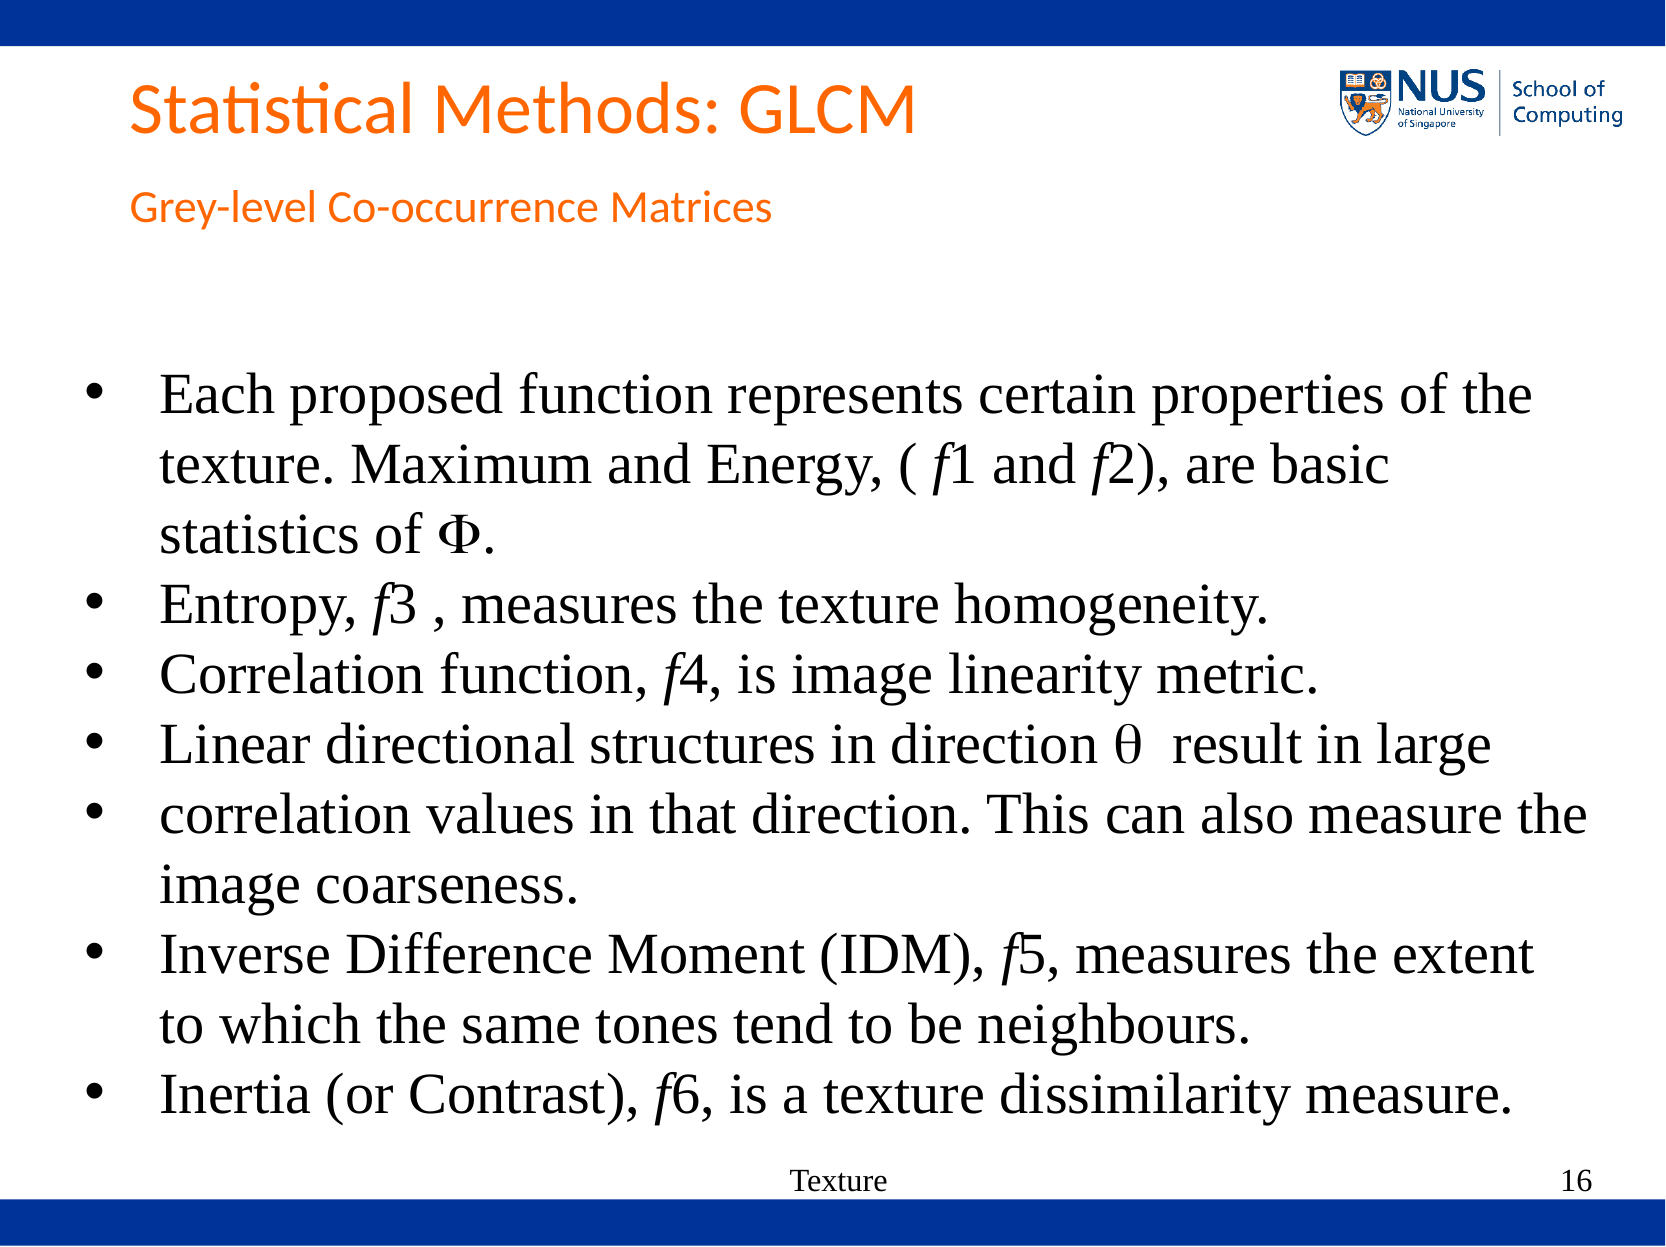

# Statistical Methods: GLCM Grey-level Co-occurrence Matrices
Each proposed function represents certain properties of the texture. Maximum and Energy, ( f1 and f2), are basic statistics of Φ.
Entropy, f3 , measures the texture homogeneity.
Correlation function, f4, is image linearity metric.
Linear directional structures in direction θ result in large
correlation values in that direction. This can also measure the image coarseness.
Inverse Difference Moment (IDM), f5, measures the extent to which the same tones tend to be neighbours.
Inertia (or Contrast), f6, is a texture dissimilarity measure.
Texture
16